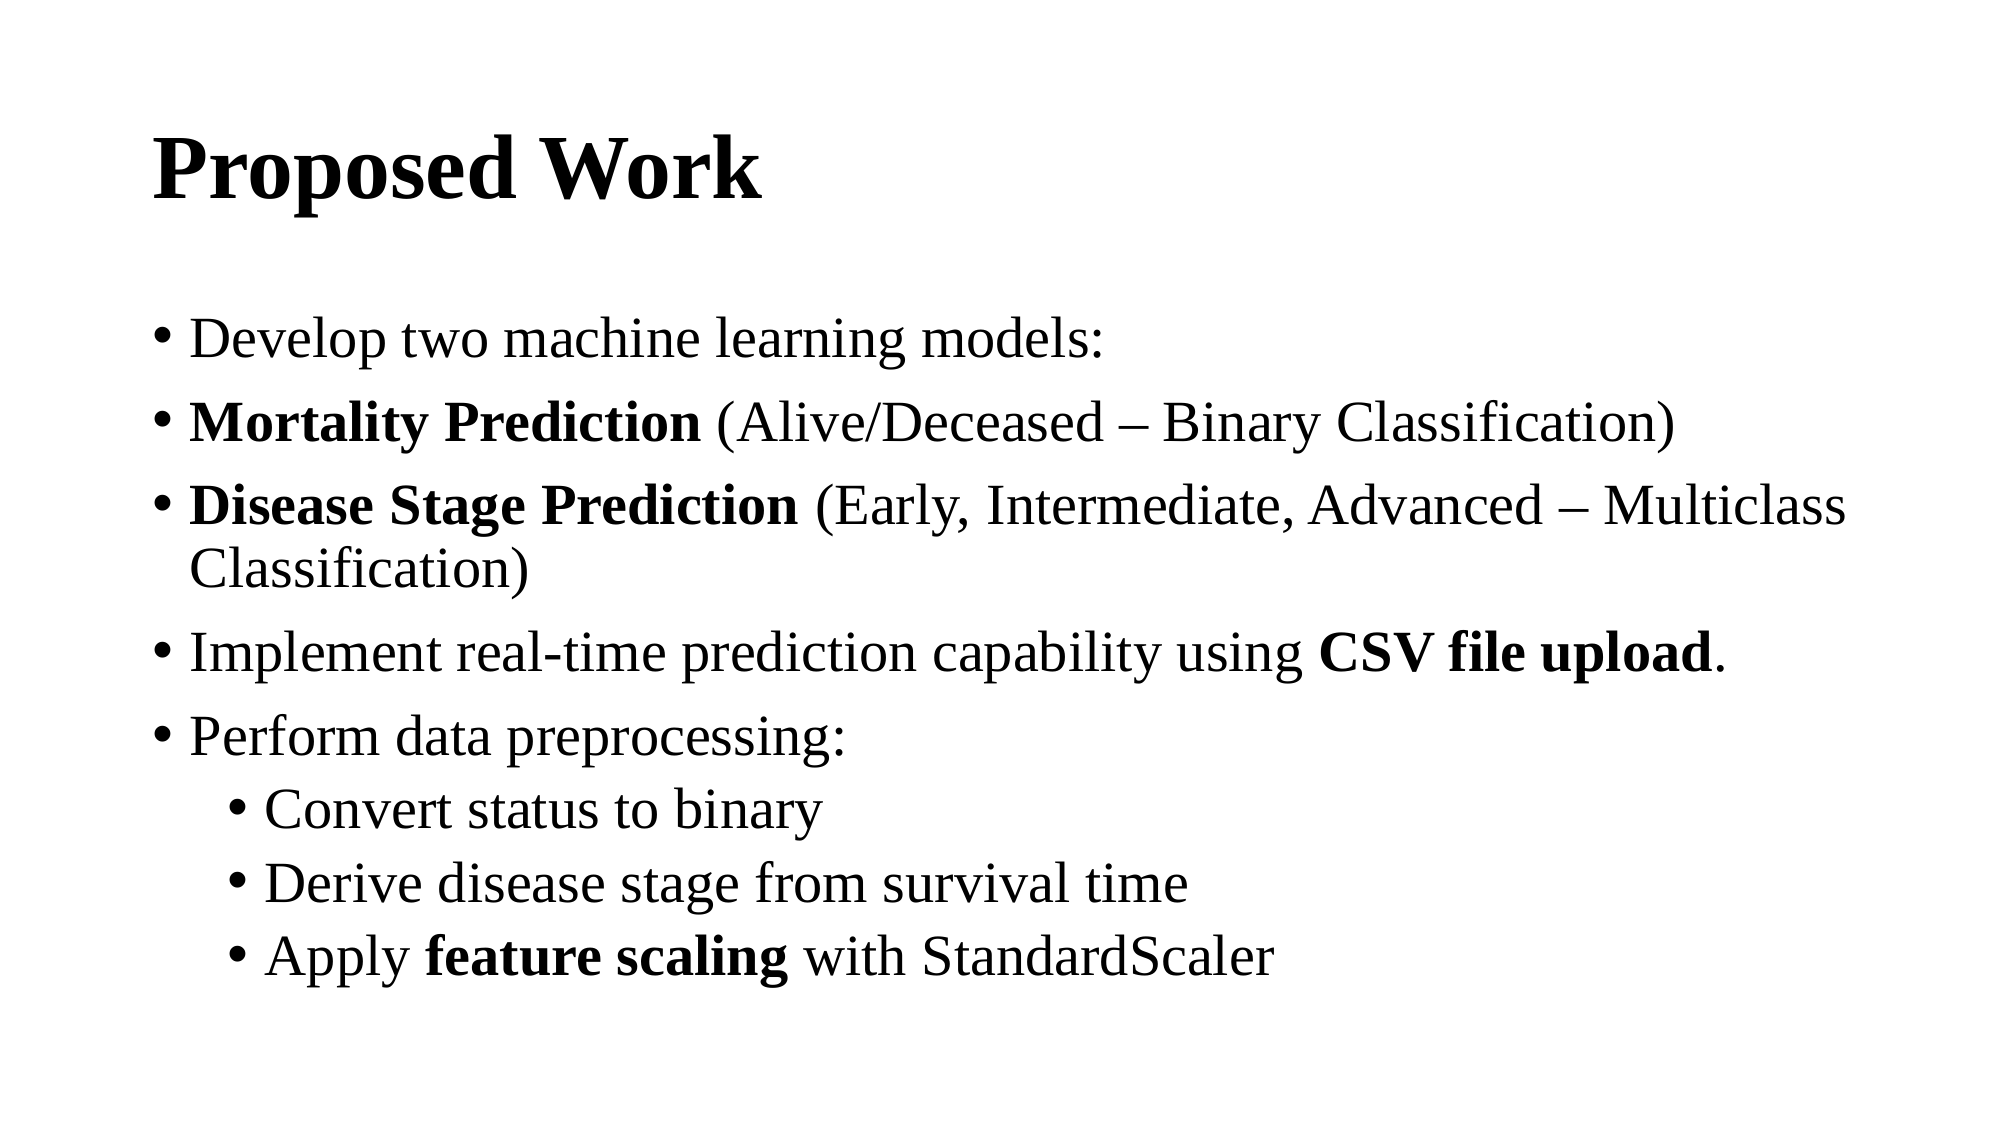

# Proposed Work
Develop two machine learning models:
Mortality Prediction (Alive/Deceased – Binary Classification)
Disease Stage Prediction (Early, Intermediate, Advanced – Multiclass Classification)
Implement real-time prediction capability using CSV file upload.
Perform data preprocessing:
Convert status to binary
Derive disease stage from survival time
Apply feature scaling with StandardScaler